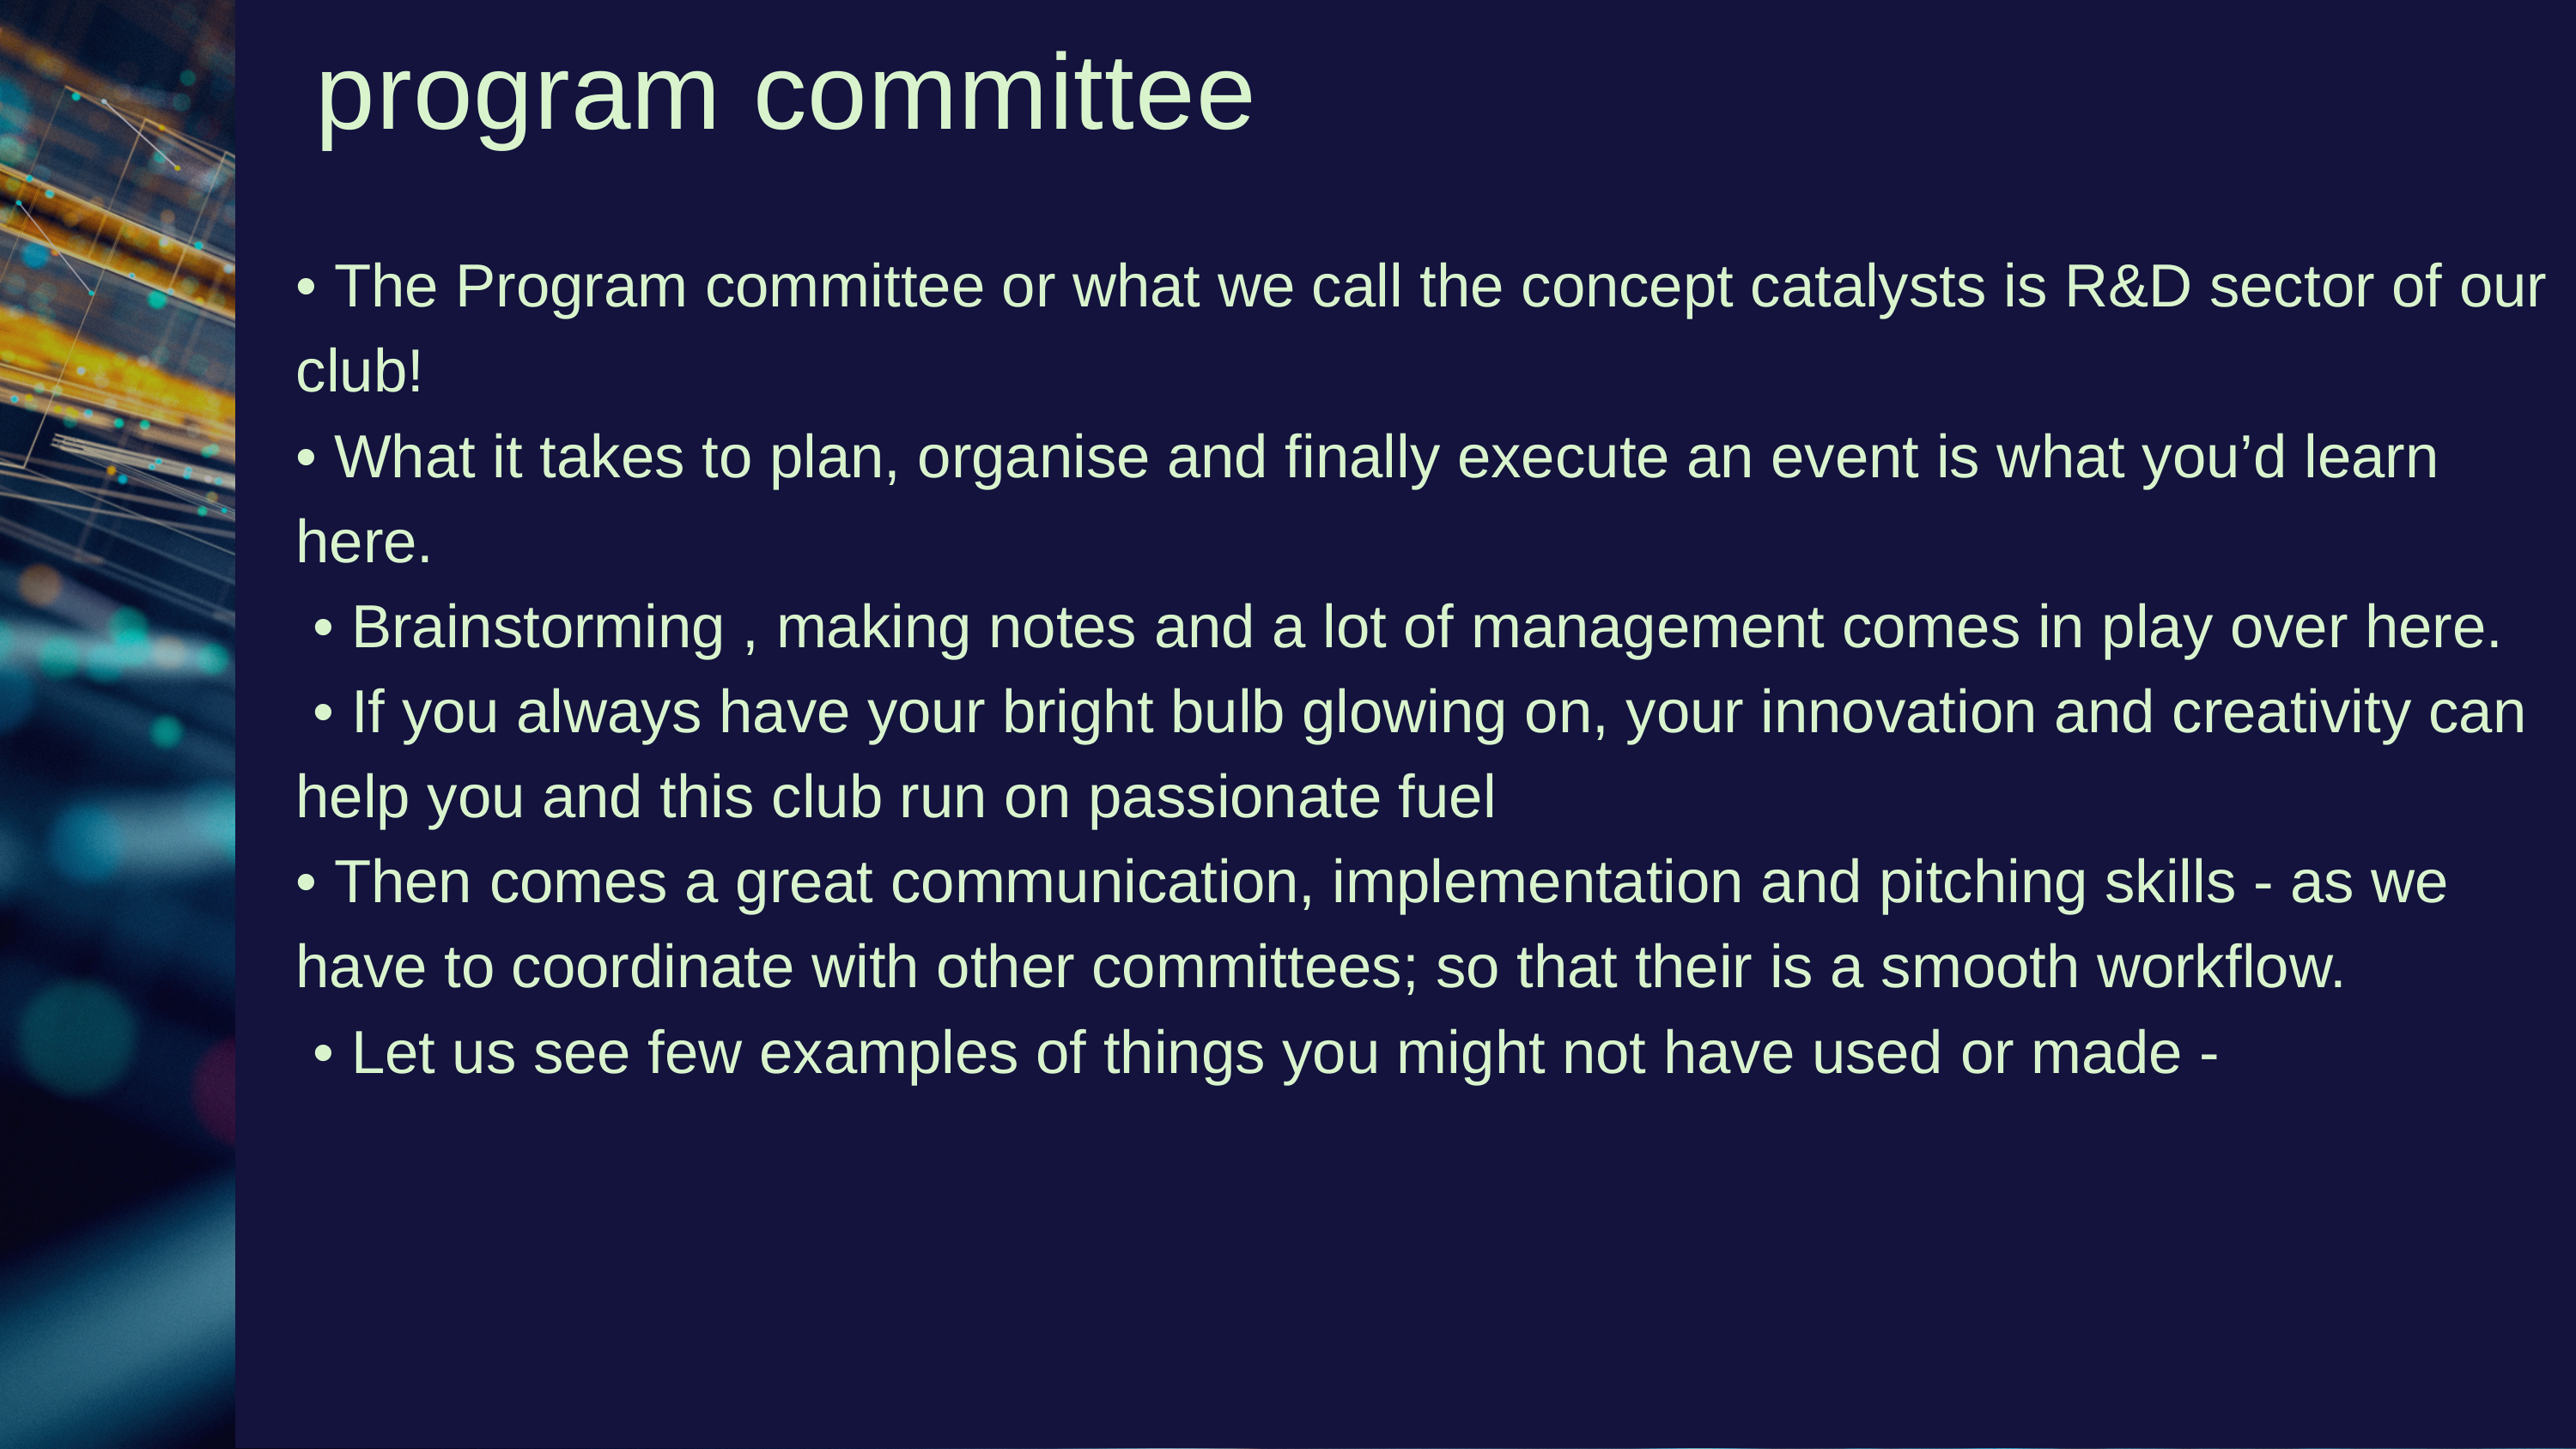

program committee
• The Program committee or what we call the concept catalysts is R&D sector of our club!
• What it takes to plan, organise and finally execute an event is what you’d learn here.
 • Brainstorming , making notes and a lot of management comes in play over here.
 • If you always have your bright bulb glowing on, your innovation and creativity can help you and this club run on passionate fuel
• Then comes a great communication, implementation and pitching skills - as we have to coordinate with other committees; so that their is a smooth workflow.
 • Let us see few examples of things you might not have used or made -